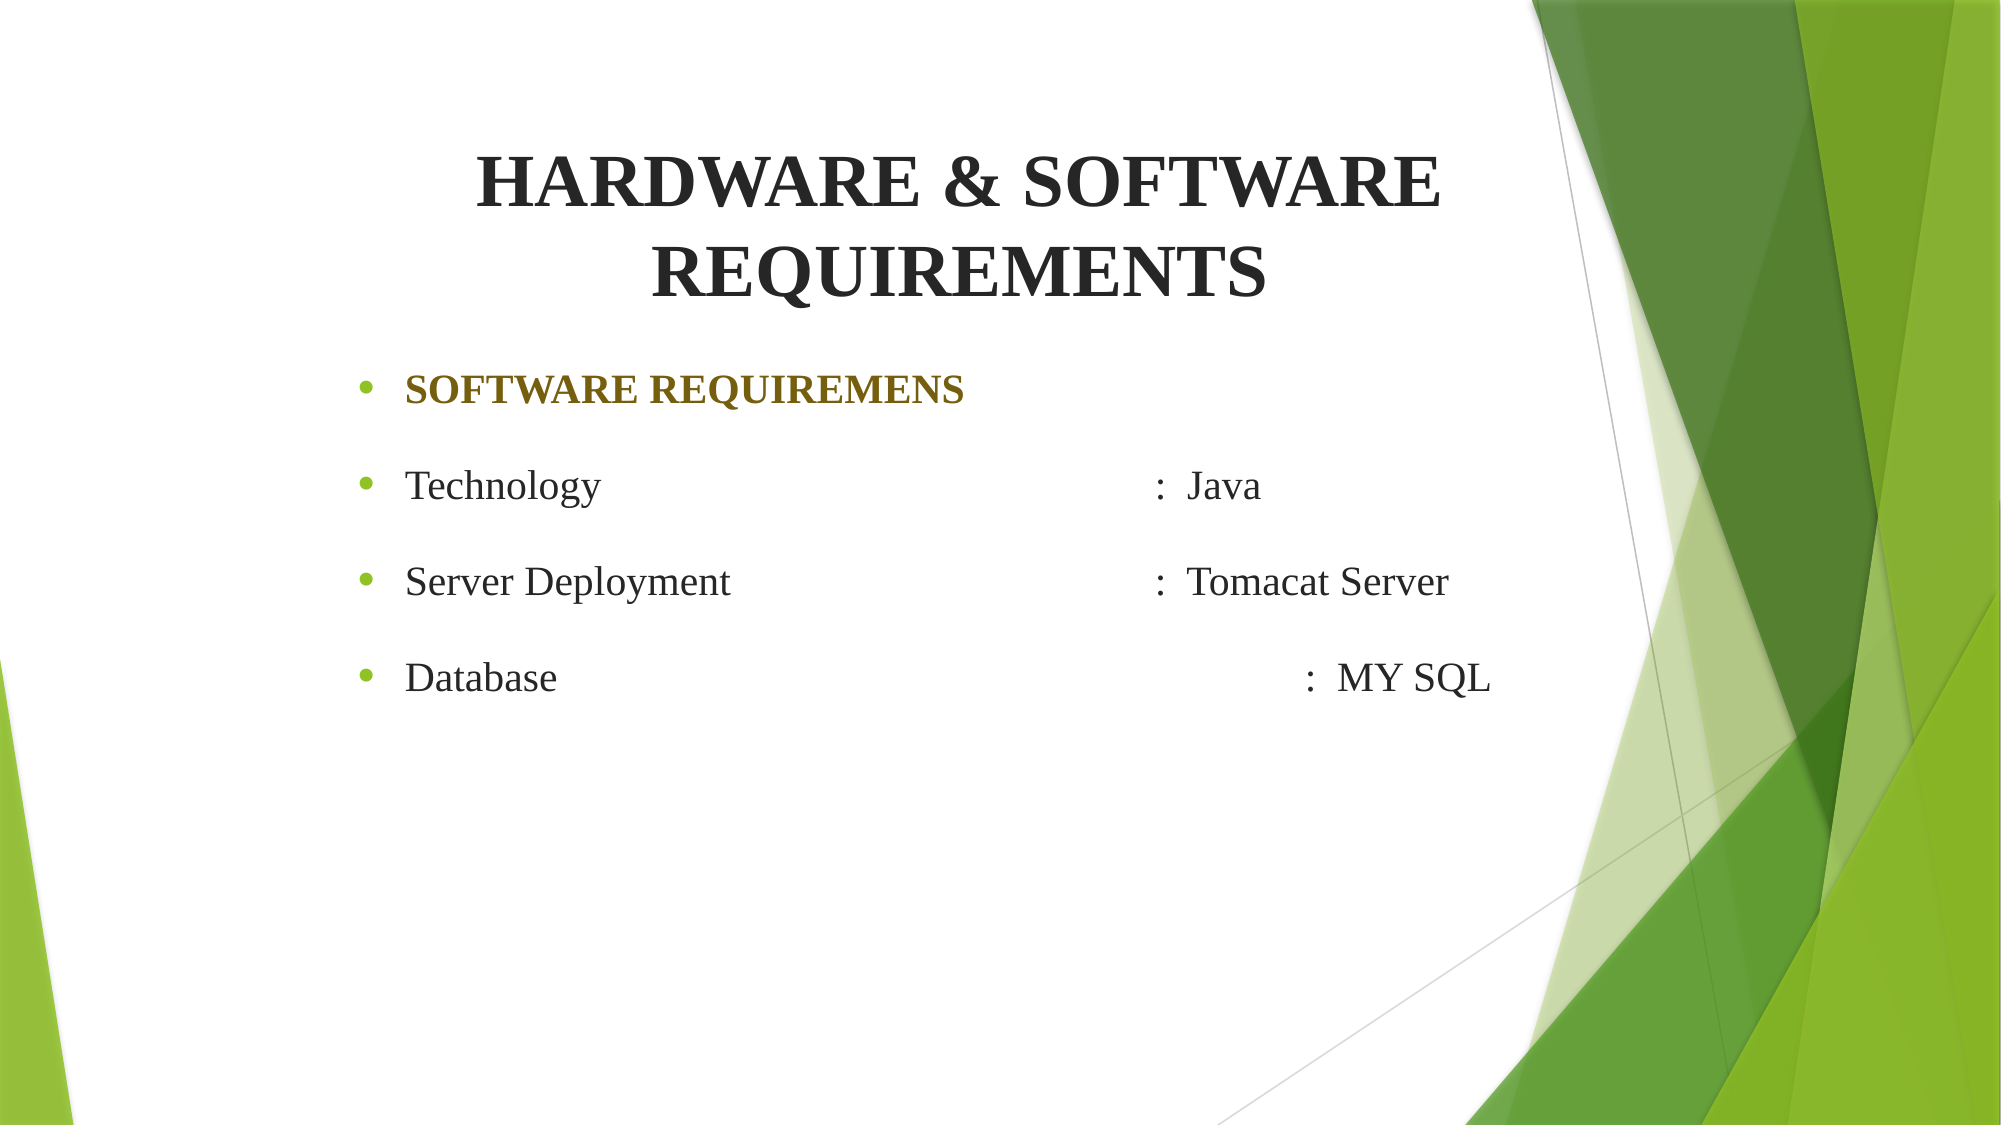

HARDWARE & SOFTWARE REQUIREMENTS
SOFTWARE REQUIREMENS
Technology				:  Java
Server Deployment			:  Tomacat Server
Database					:  MY SQL